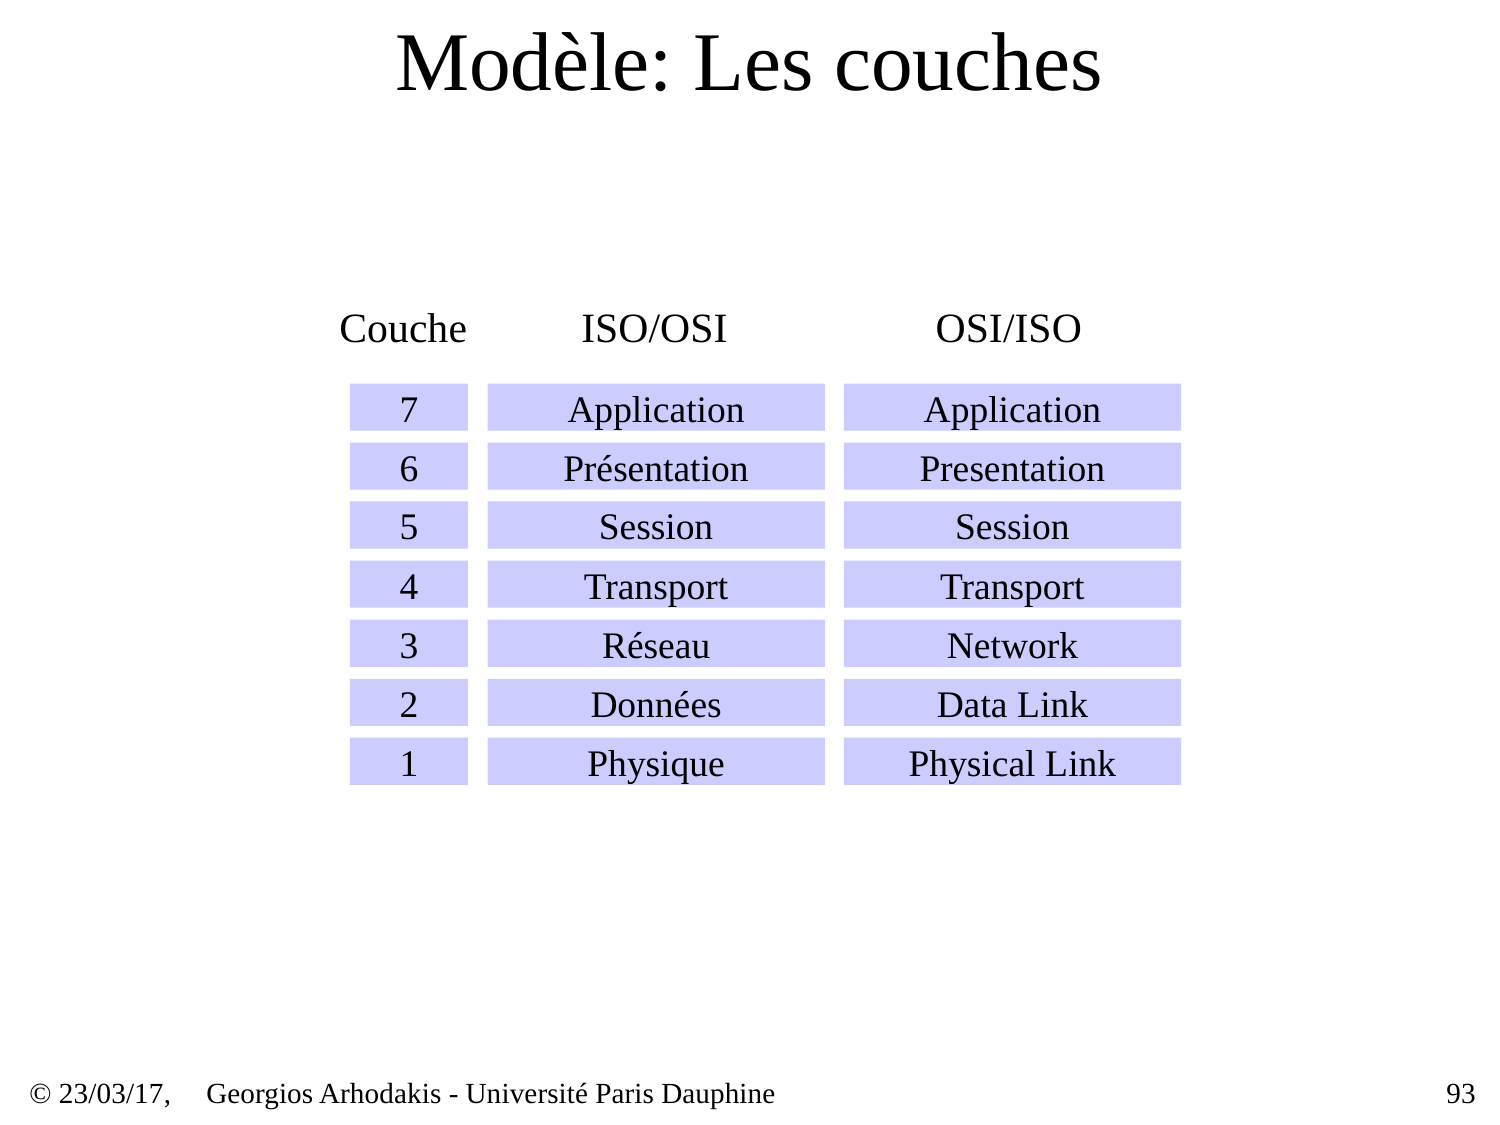

# Modèle: Les couches
Couche
ISO/OSI
OSI/ISO
7
Application
Application
6
Présentation
Presentation
5
Session
Session
4
Transport
Transport
3
Réseau
Network
2
Données
Data Link
1
Physique
Physical Link
© 23/03/17,
Georgios Arhodakis - Université Paris Dauphine
93